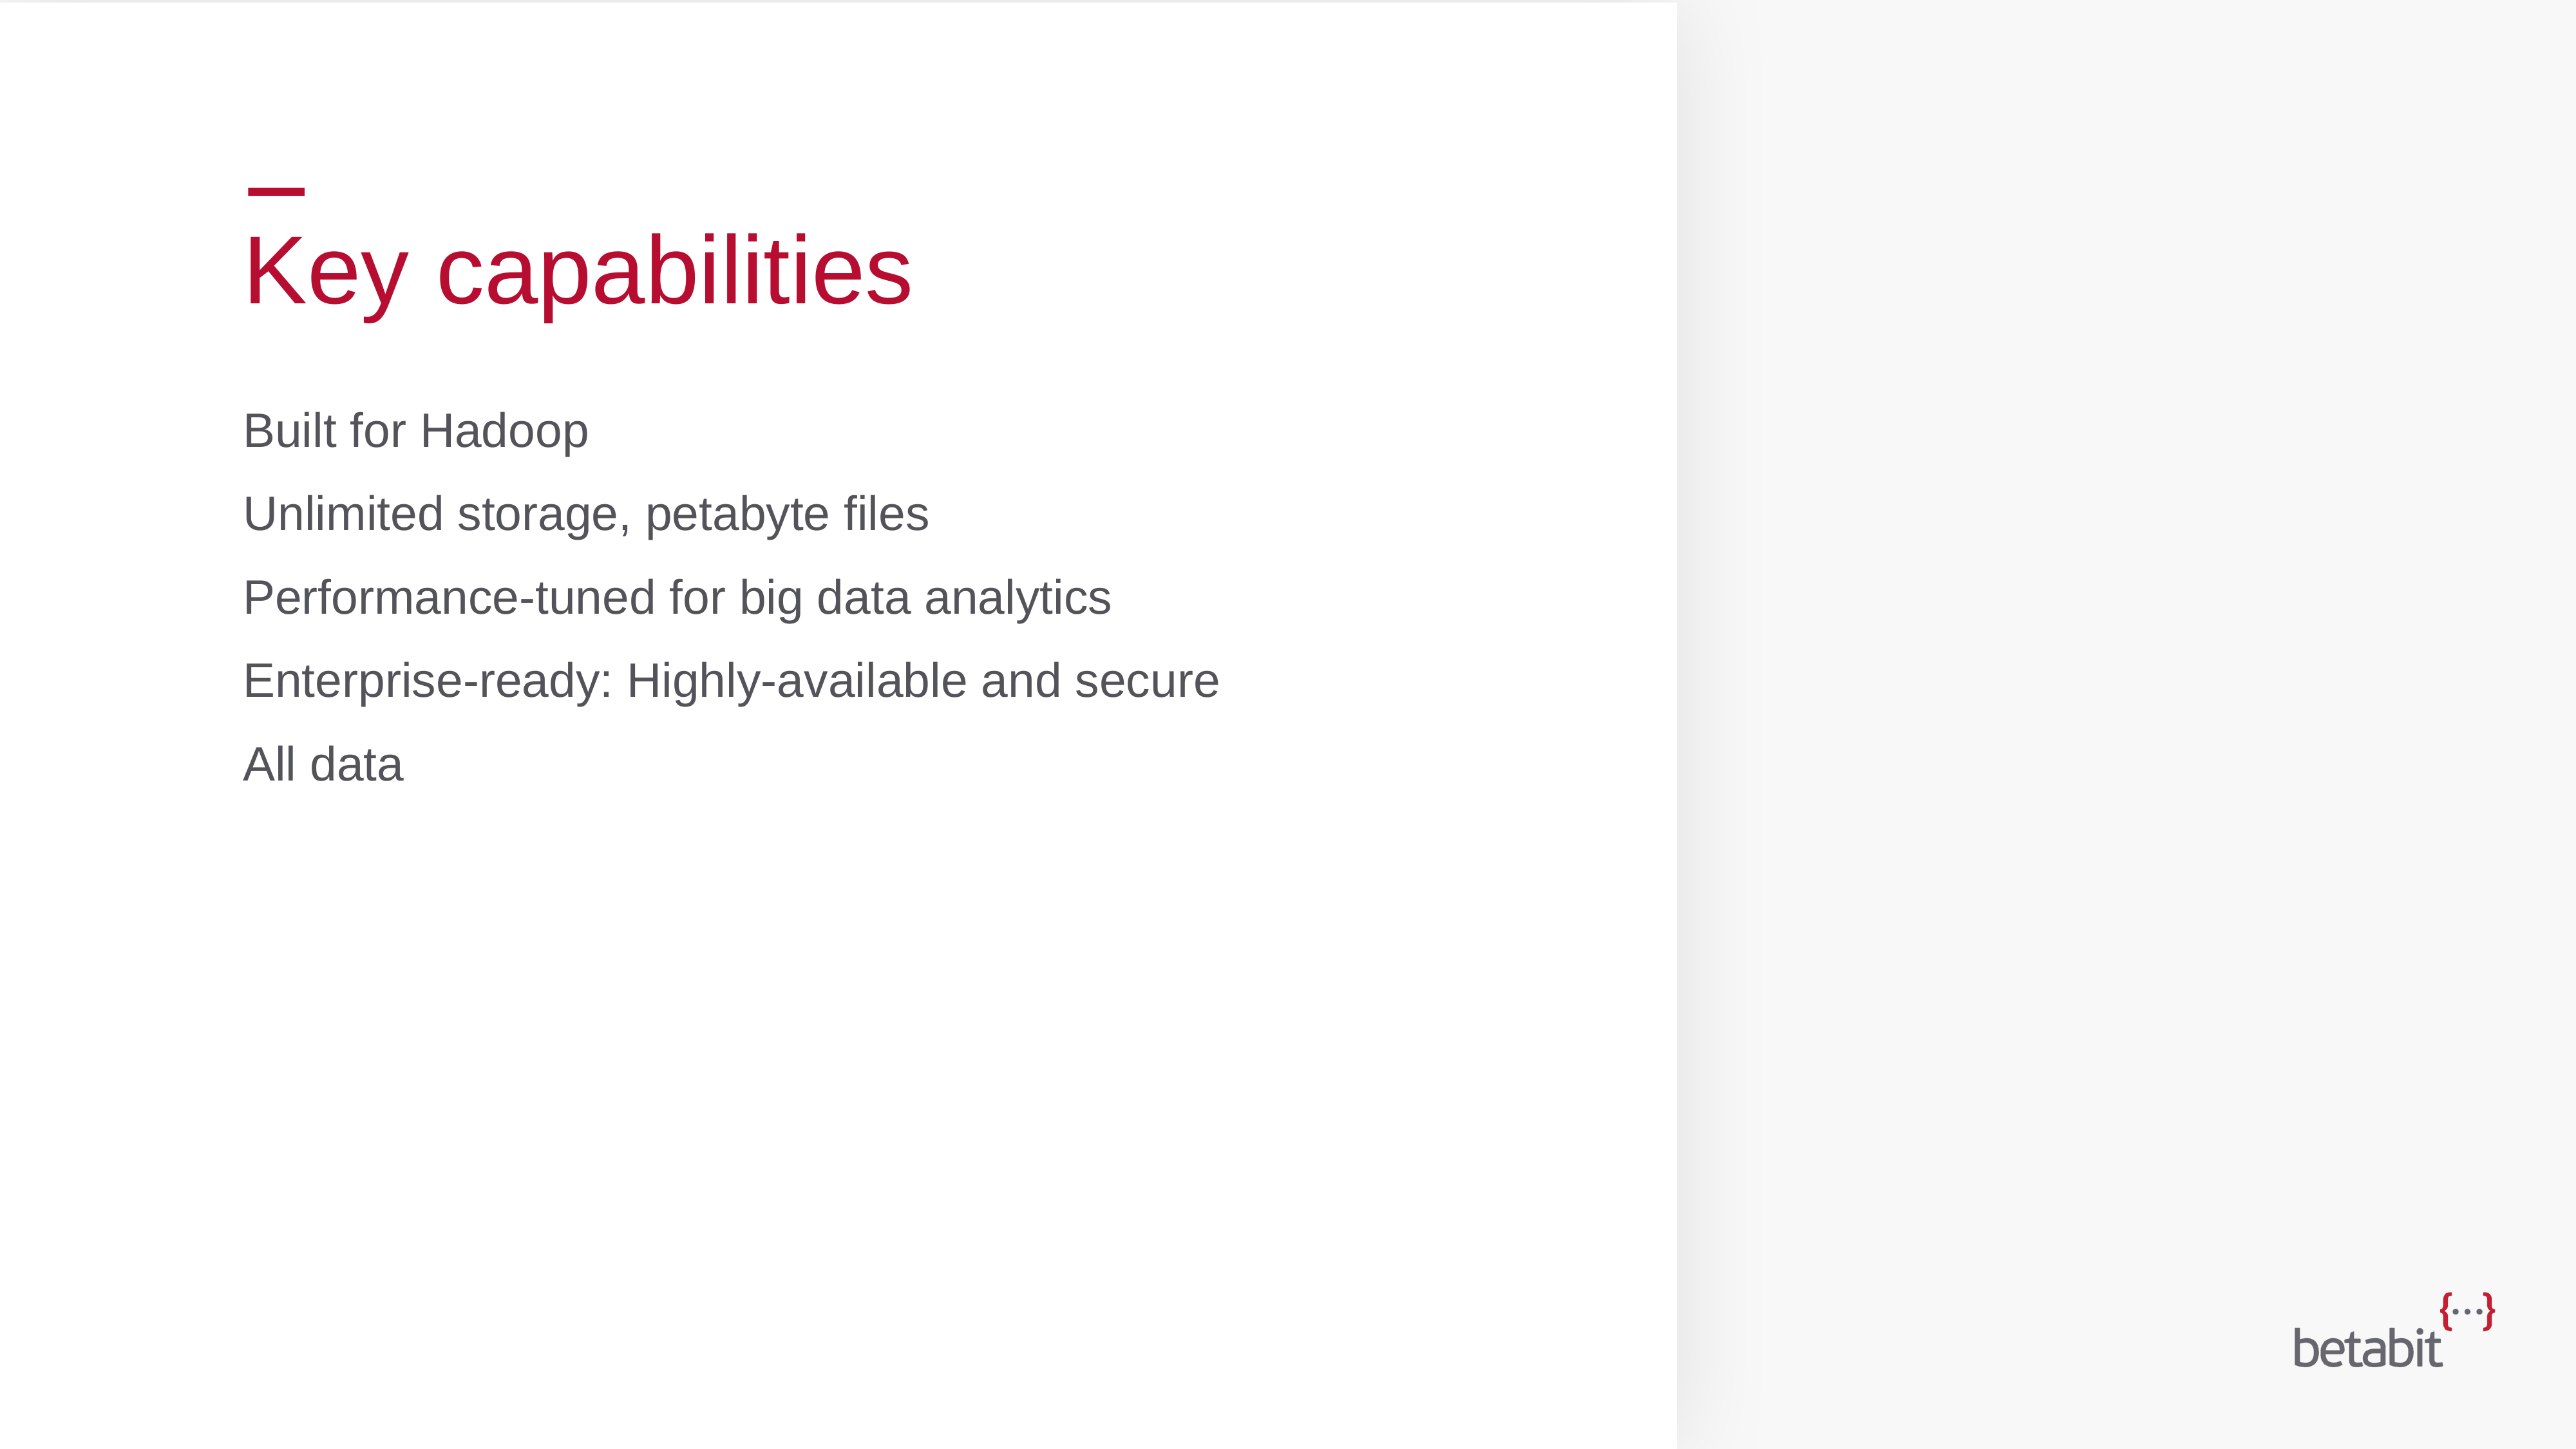

# Key capabilities
Built for Hadoop
Unlimited storage, petabyte files
Performance-tuned for big data analytics
Enterprise-ready: Highly-available and secure
All data